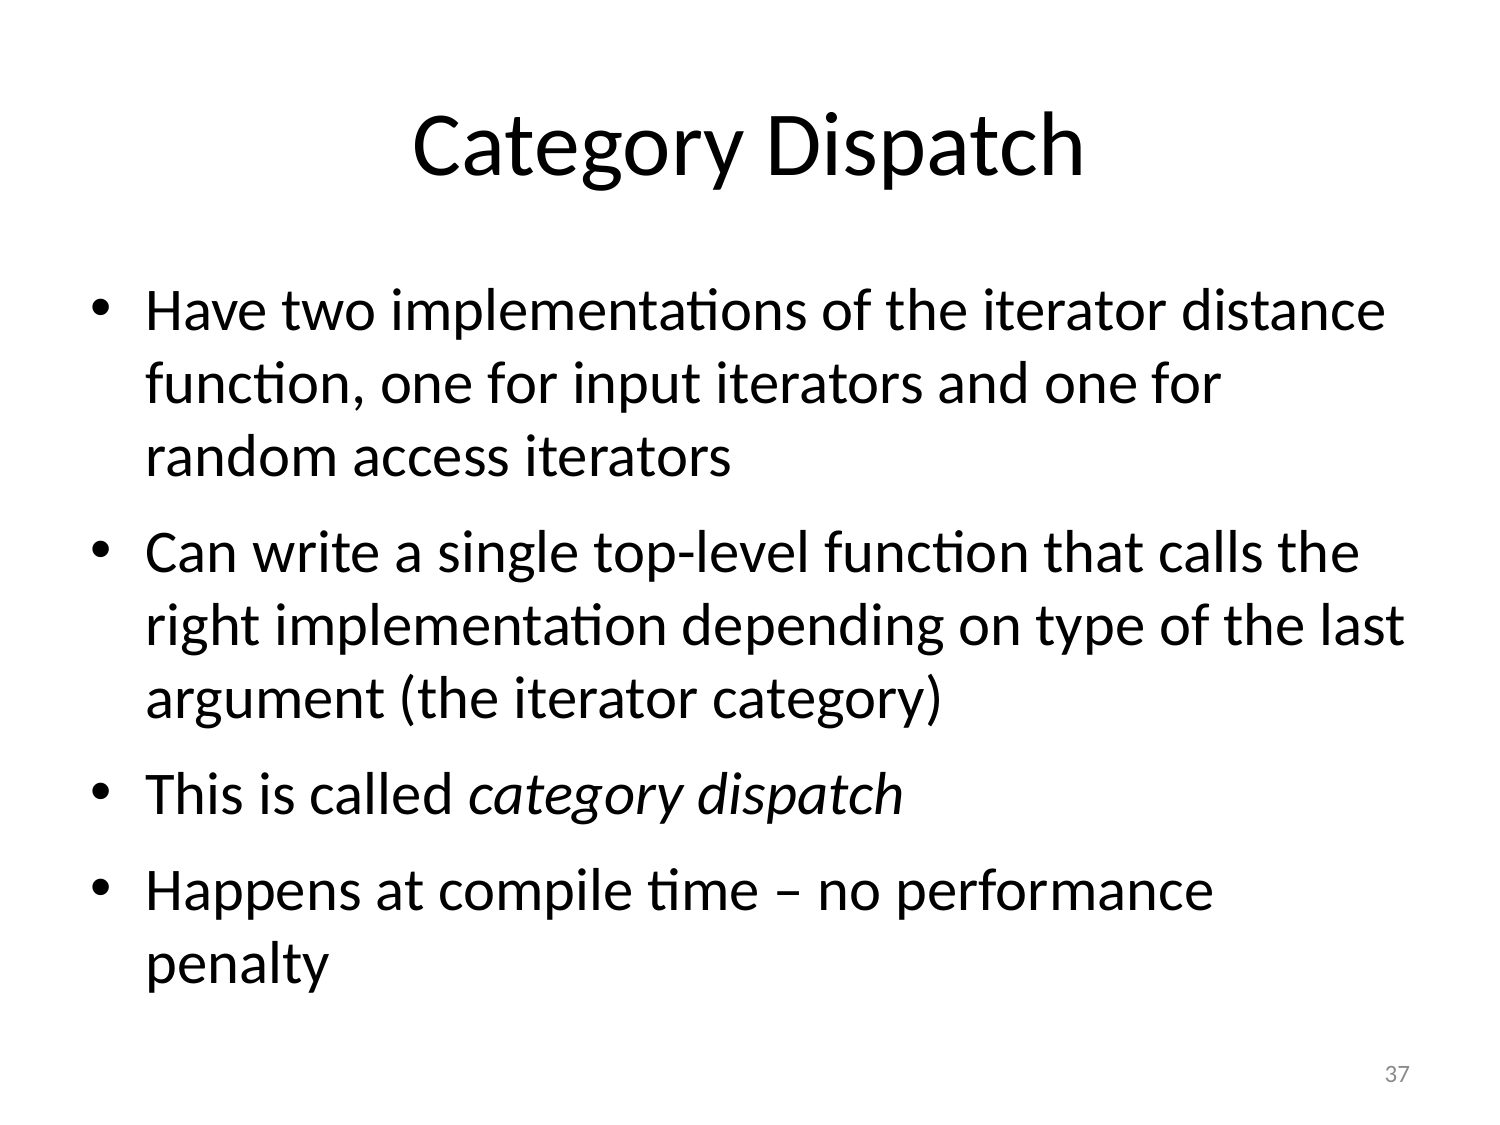

# Category Dispatch
Have two implementations of the iterator distance function, one for input iterators and one for random access iterators
Can write a single top-level function that calls the right implementation depending on type of the last argument (the iterator category)
This is called category dispatch
Happens at compile time – no performance penalty
37